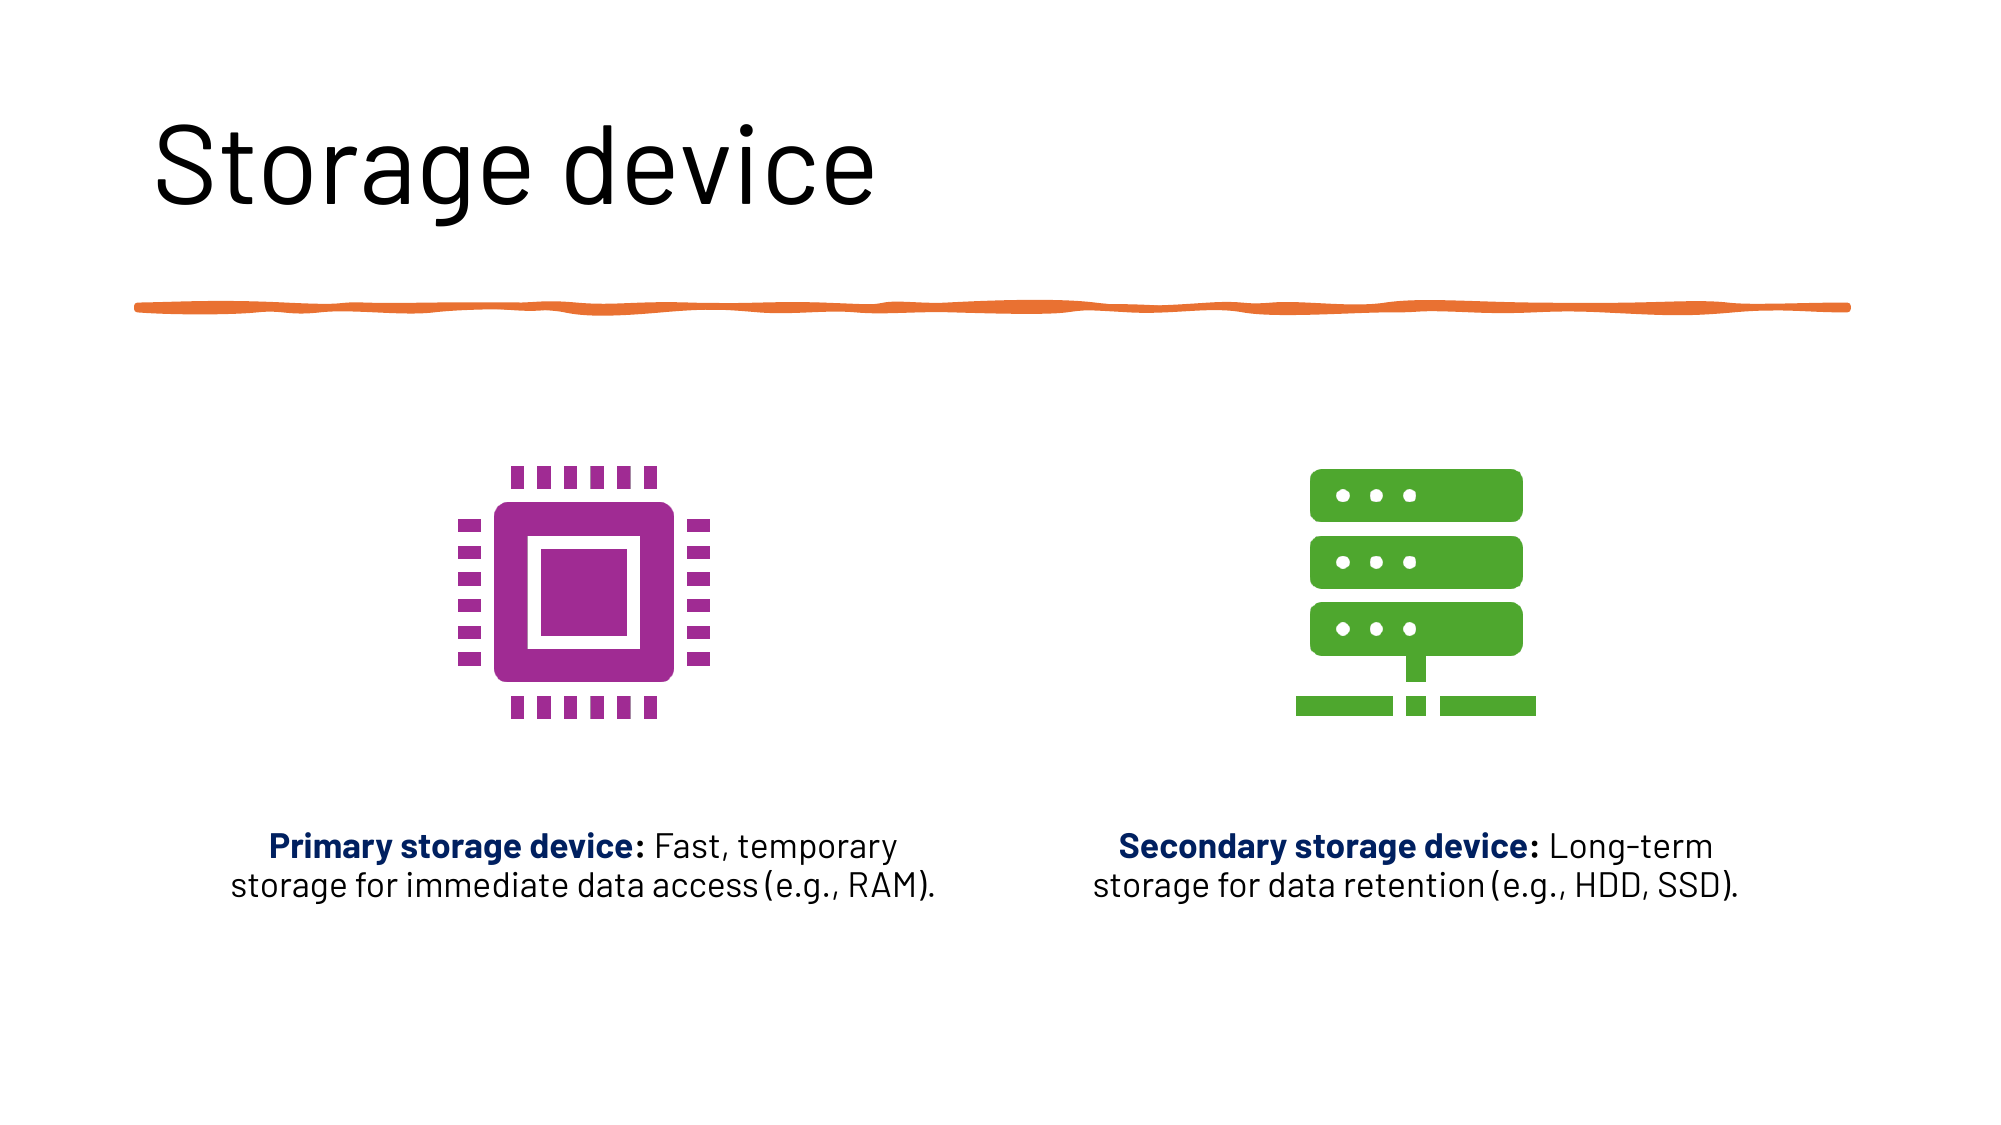

# Storage device

Primary storage device: Fast, temporary storage for immediate data access (e.g., RAM).
Secondary storage device: Long-term storage for data retention (e.g., HDD, SSD).